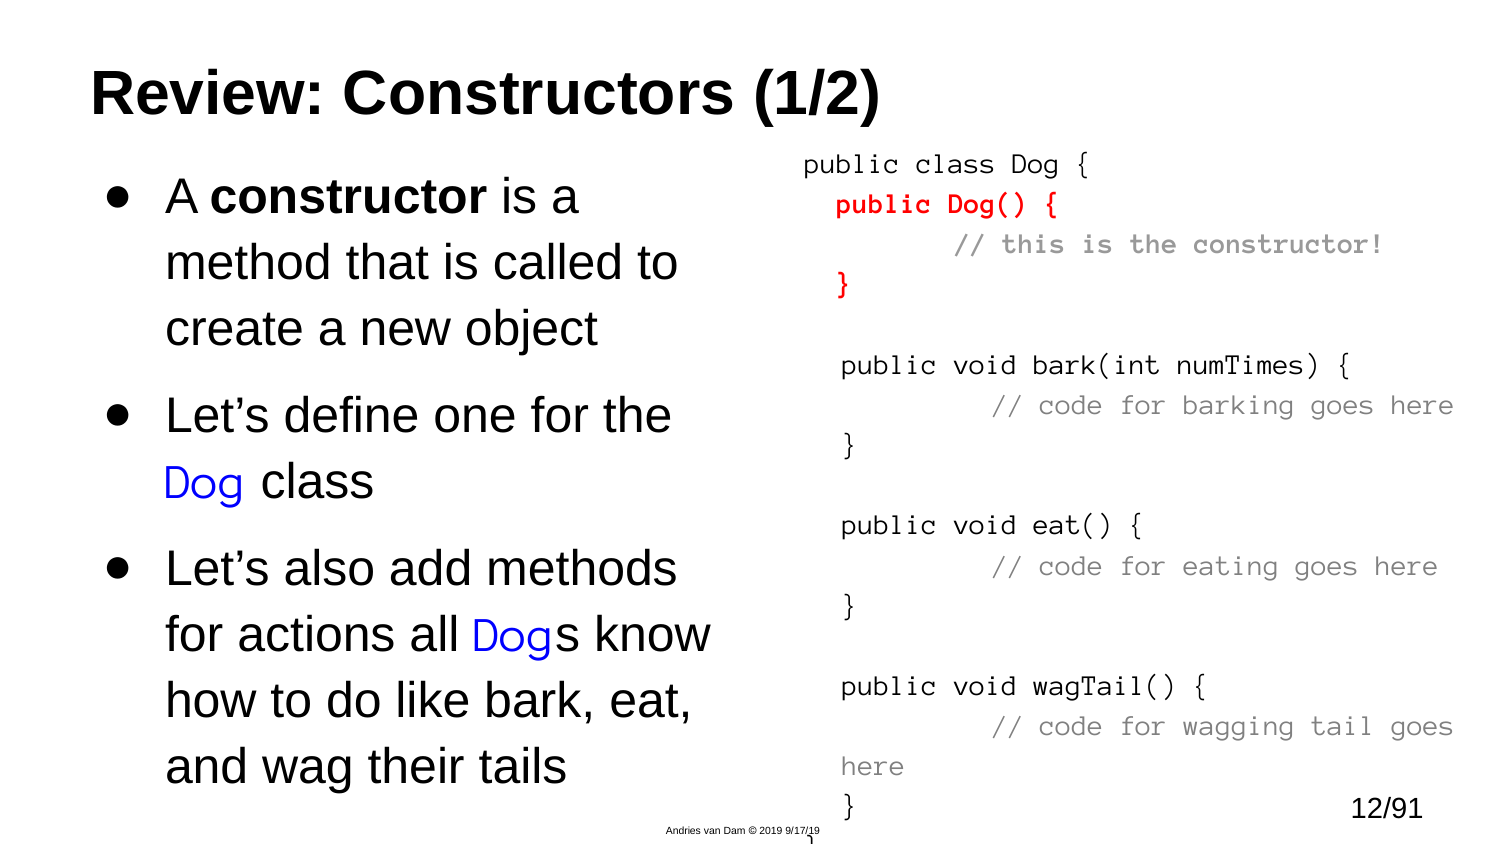

# Review: Constructors (1/2)
public class Dog {
  public Dog() {
	// this is the constructor!
  }

	public void bark(int numTimes) {
		// code for barking goes here
	}

	public void eat() {
		// code for eating goes here
	}

	public void wagTail() {
		// code for wagging tail goes here
	}
}
A constructor is a method that is called to create a new object
Let’s define one for the Dog class
Let’s also add methods for actions all Dogs know how to do like bark, eat, and wag their tails